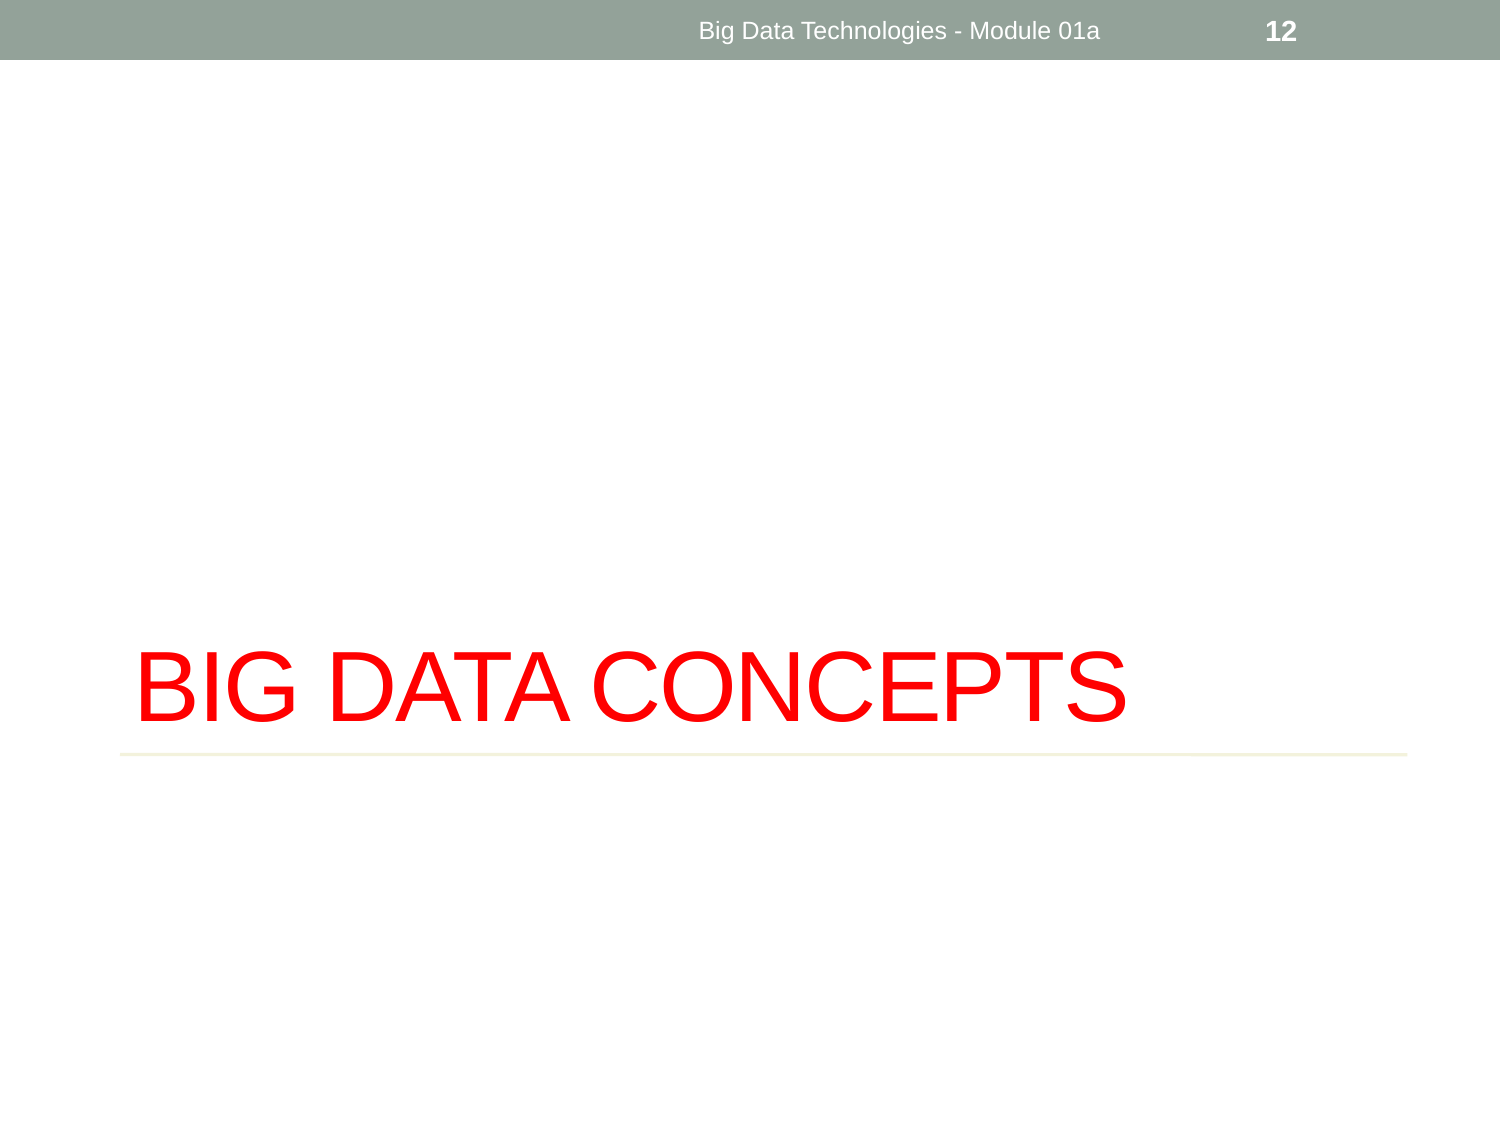

Big Data Technologies - Module 01a
12
# Big Data Concepts